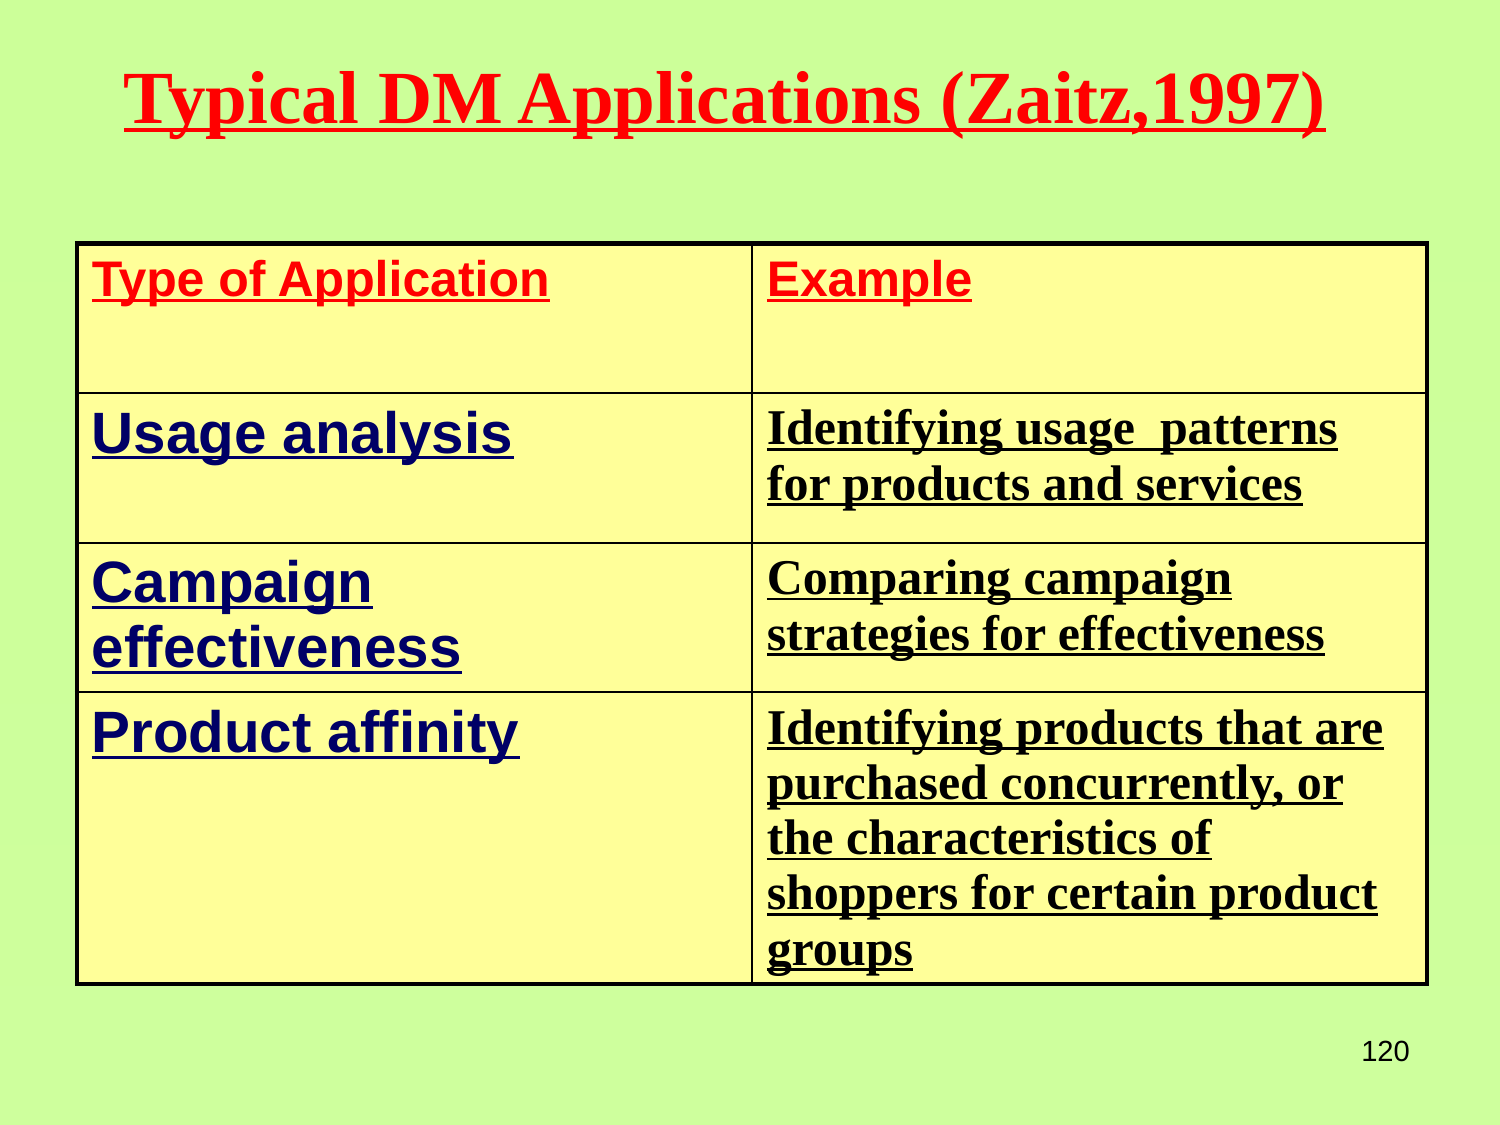

# Typical DM Applications (Zaitz,1997)
| Type of Application | Example |
| --- | --- |
| Usage analysis | Identifying usage patterns for products and services |
| Campaign effectiveness | Comparing campaign strategies for effectiveness |
| Product affinity | Identifying products that are purchased concurrently, or the characteristics of shoppers for certain product groups |
120